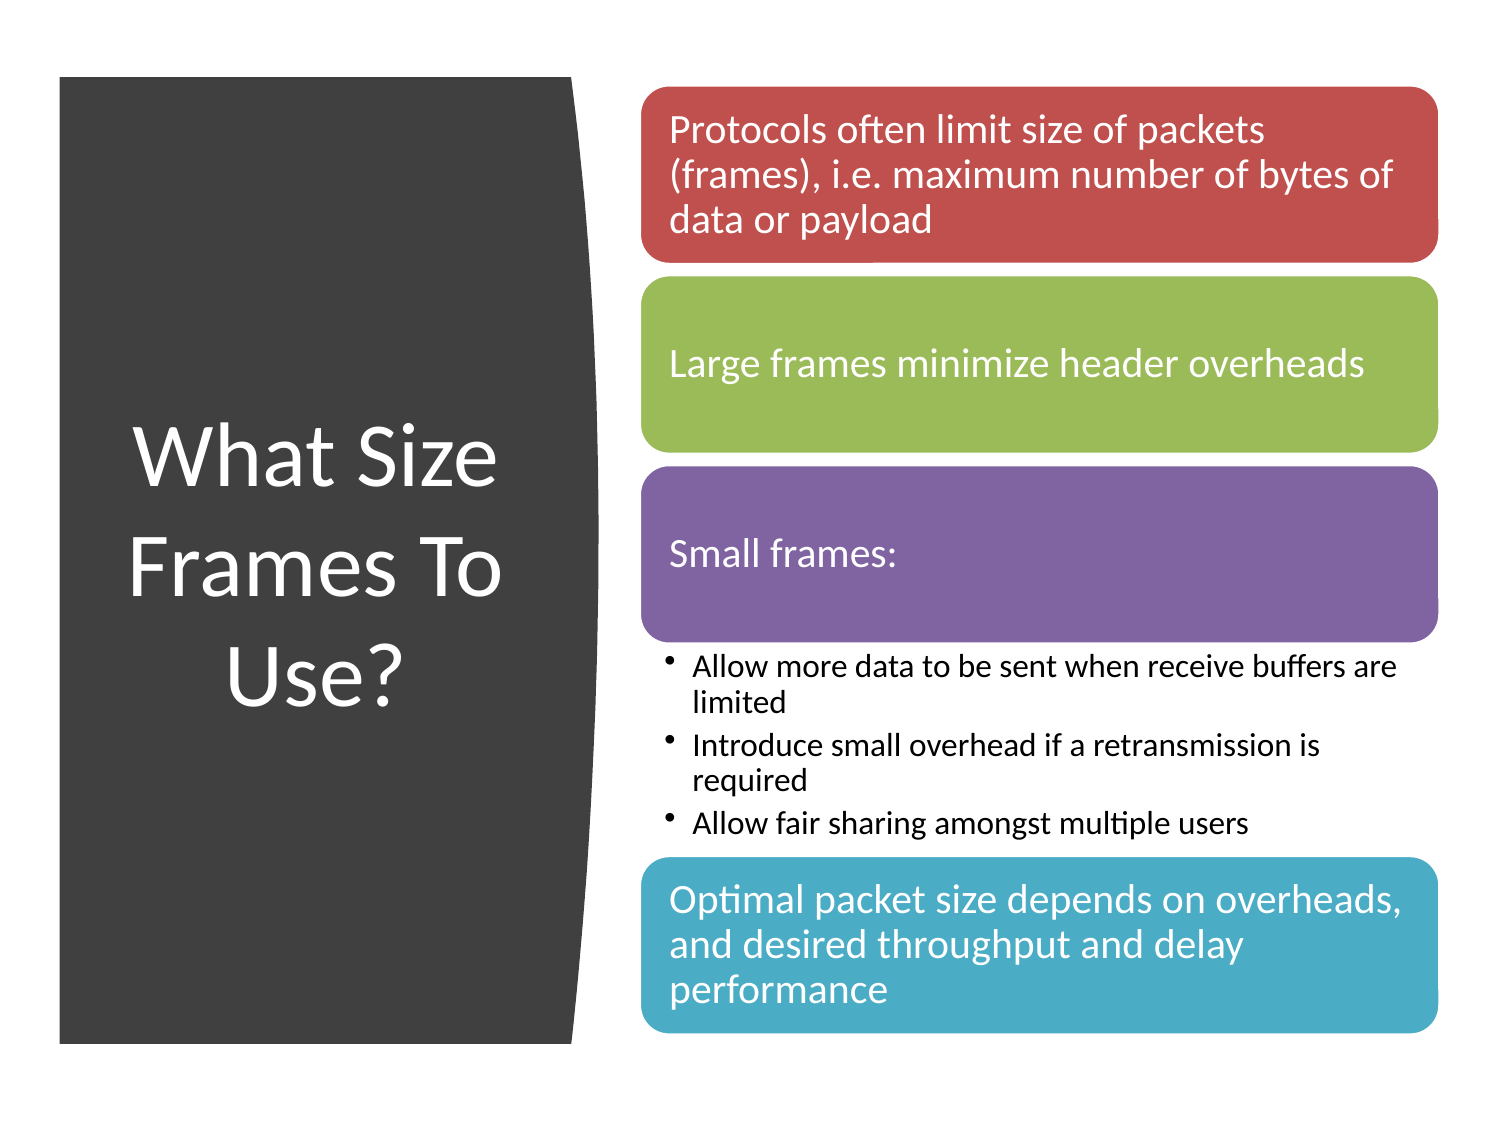

Protocols often limit size of packets (frames), i.e. maximum number of bytes of data or payload
Large frames minimize header overheads
Small frames:
Allow more data to be sent when receive buffers are limited
Introduce small overhead if a retransmission is required
Allow fair sharing amongst multiple users
Optimal packet size depends on overheads, and desired throughput and delay performance

# What Size Frames To Use?